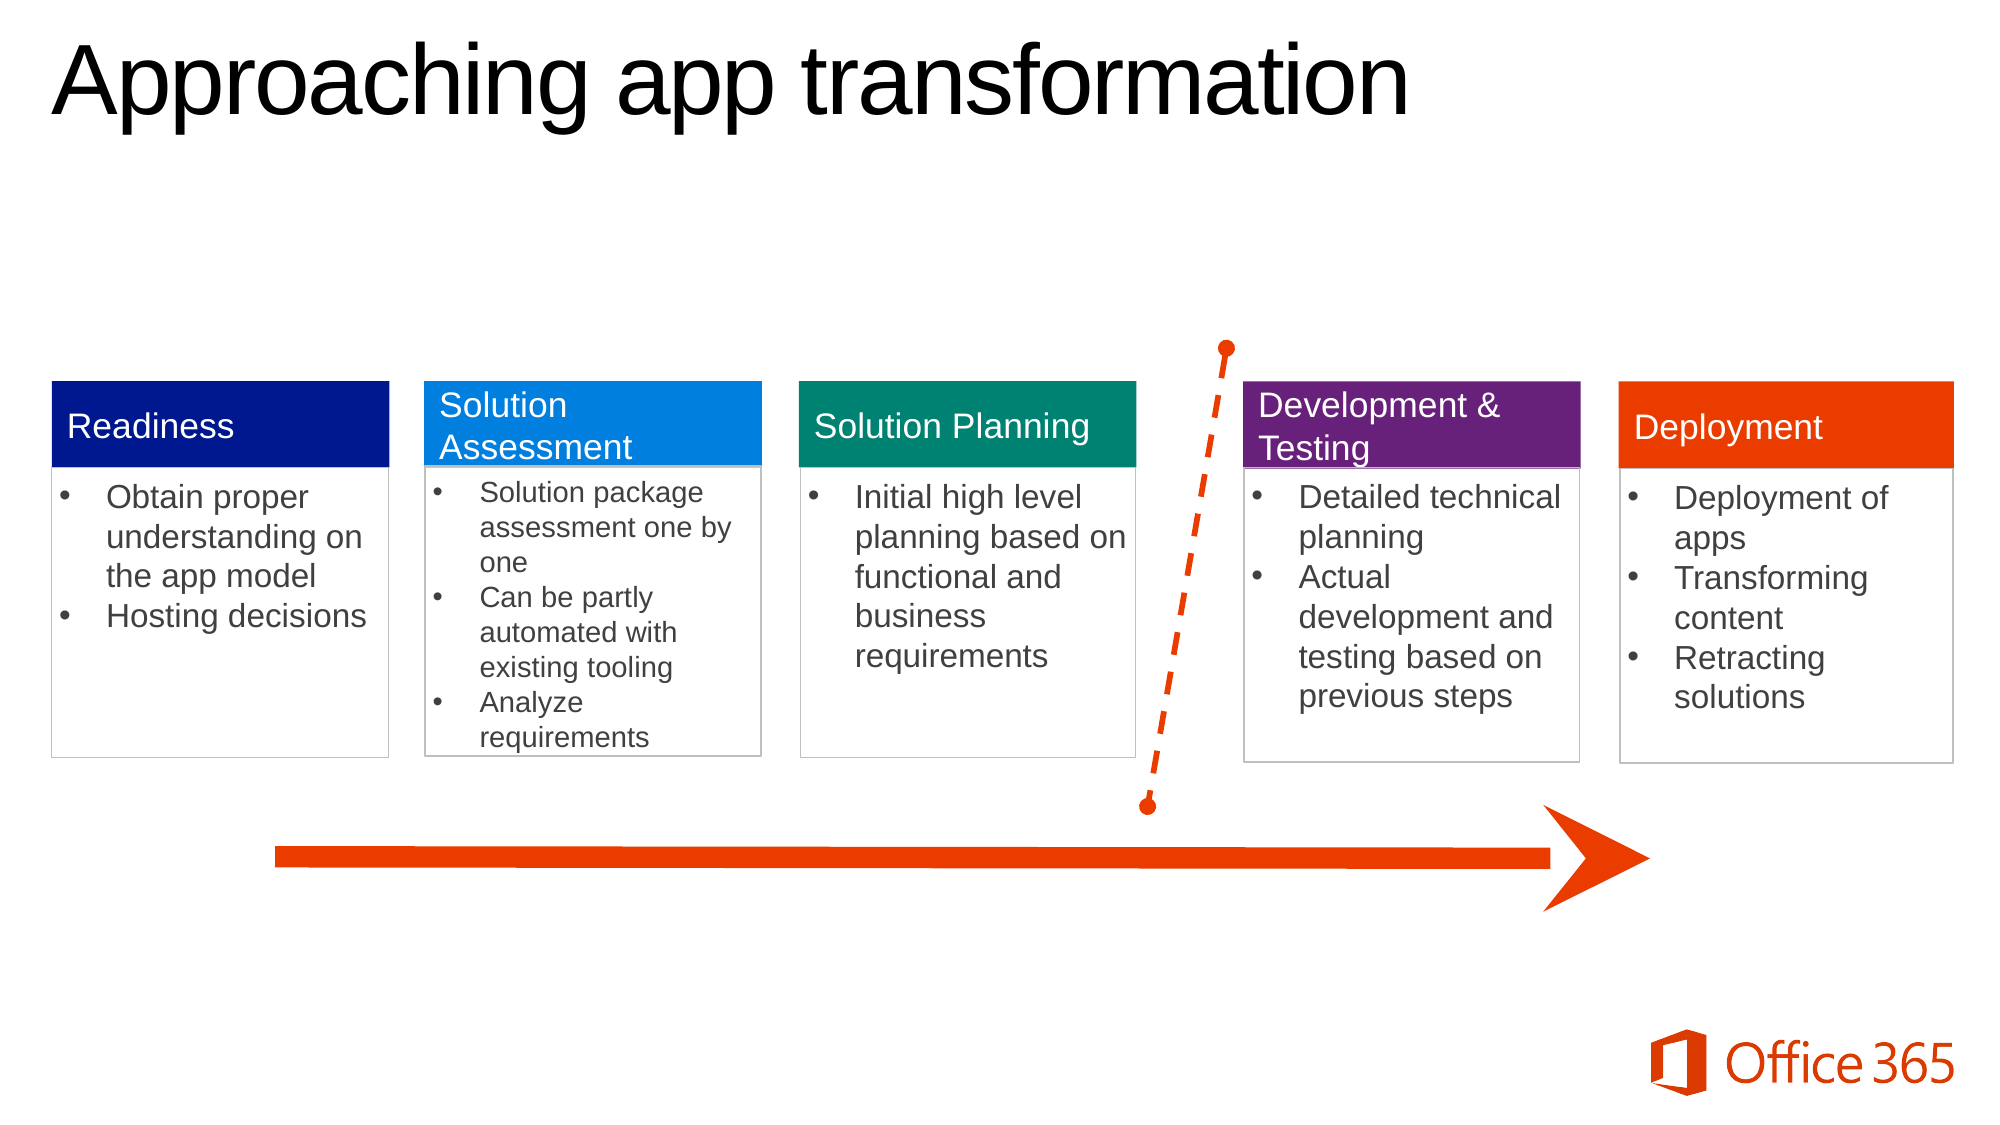

# Approaching app transformation
Readiness
Solution Assessment
Solution Planning
Development & Testing
Deployment
Solution package assessment one by one
Can be partly automated with existing tooling
Analyze requirements
Obtain proper understanding on the app model
Hosting decisions

Initial high level planning based on functional and business requirements
Detailed technical planning
Actual development and testing based on previous steps
Deployment of apps
Transforming content
Retracting solutions